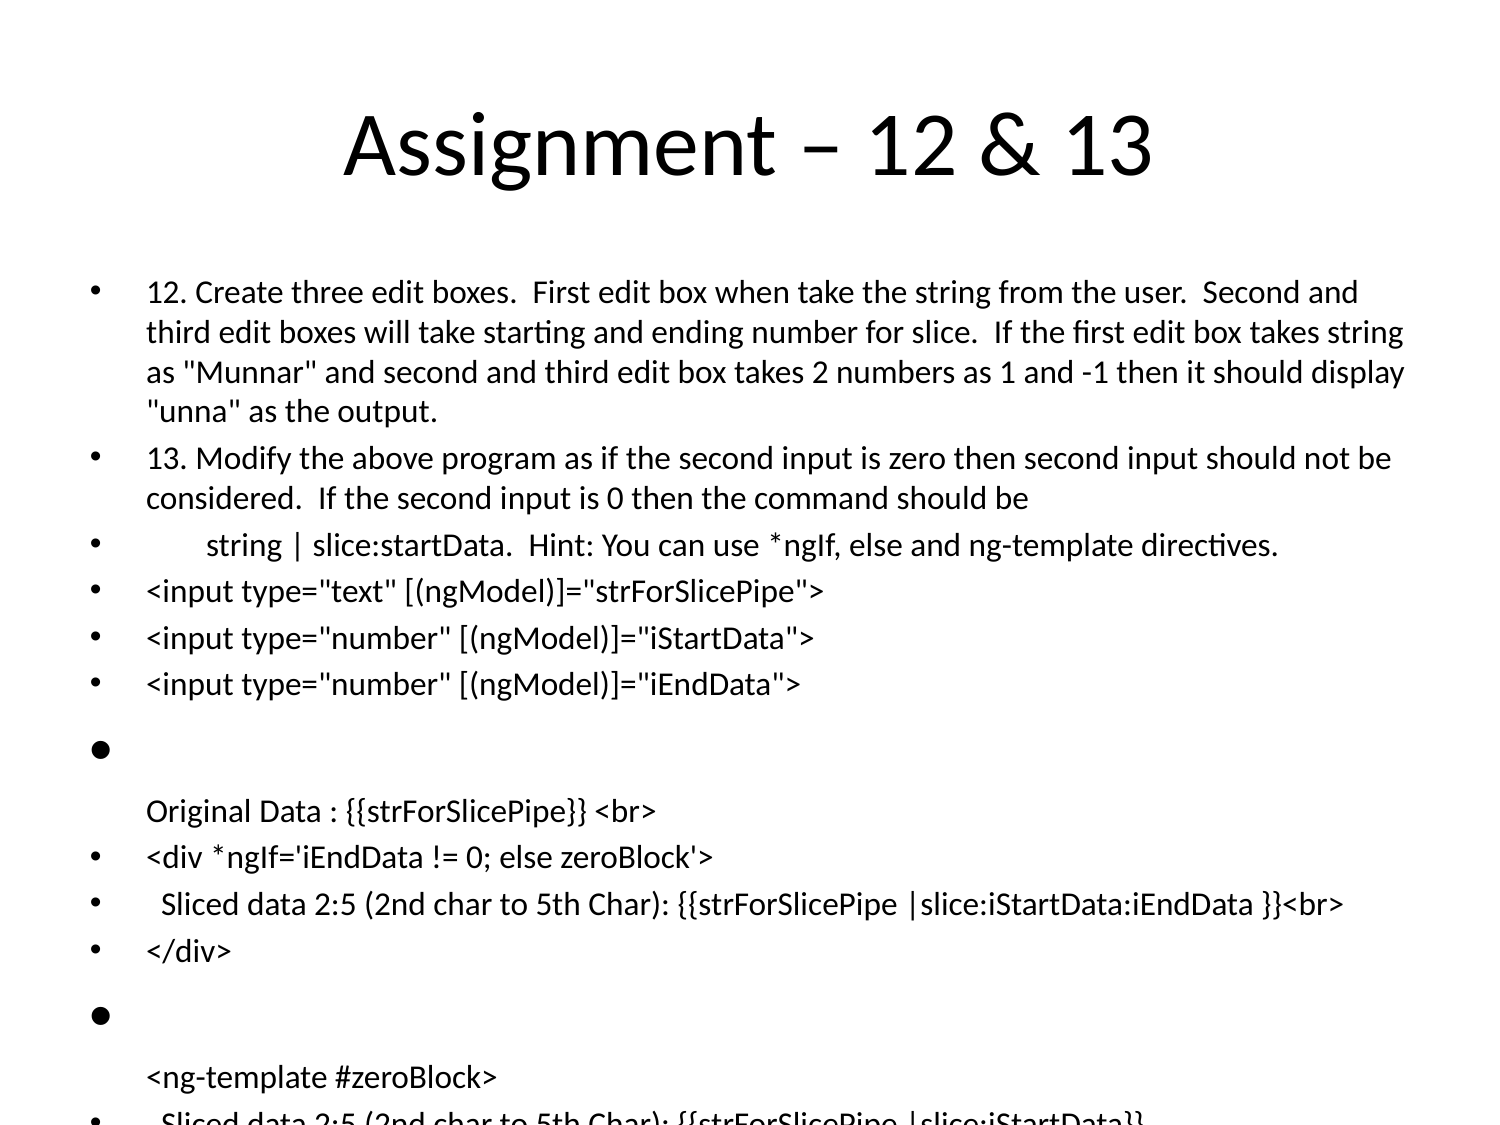

# Assignment – 12 & 13
12. Create three edit boxes.  First edit box when take the string from the user.  Second and third edit boxes will take starting and ending number for slice.  If the first edit box takes string as "Munnar" and second and third edit box takes 2 numbers as 1 and -1 then it should display "unna" as the output.
13. Modify the above program as if the second input is zero then second input should not be considered.  If the second input is 0 then the command should be
        string | slice:startData.  Hint: You can use *ngIf, else and ng-template directives.
<input type="text" [(ngModel)]="strForSlicePipe">
<input type="number" [(ngModel)]="iStartData">
<input type="number" [(ngModel)]="iEndData">
Original Data : {{strForSlicePipe}} <br>
<div *ngIf='iEndData != 0; else zeroBlock'>
  Sliced data 2:5 (2nd char to 5th Char): {{strForSlicePipe |slice:iStartData:iEndData }}<br>
</div>
<ng-template #zeroBlock>
  Sliced data 2:5 (2nd char to 5th Char): {{strForSlicePipe |slice:iStartData}}
</ng-template>